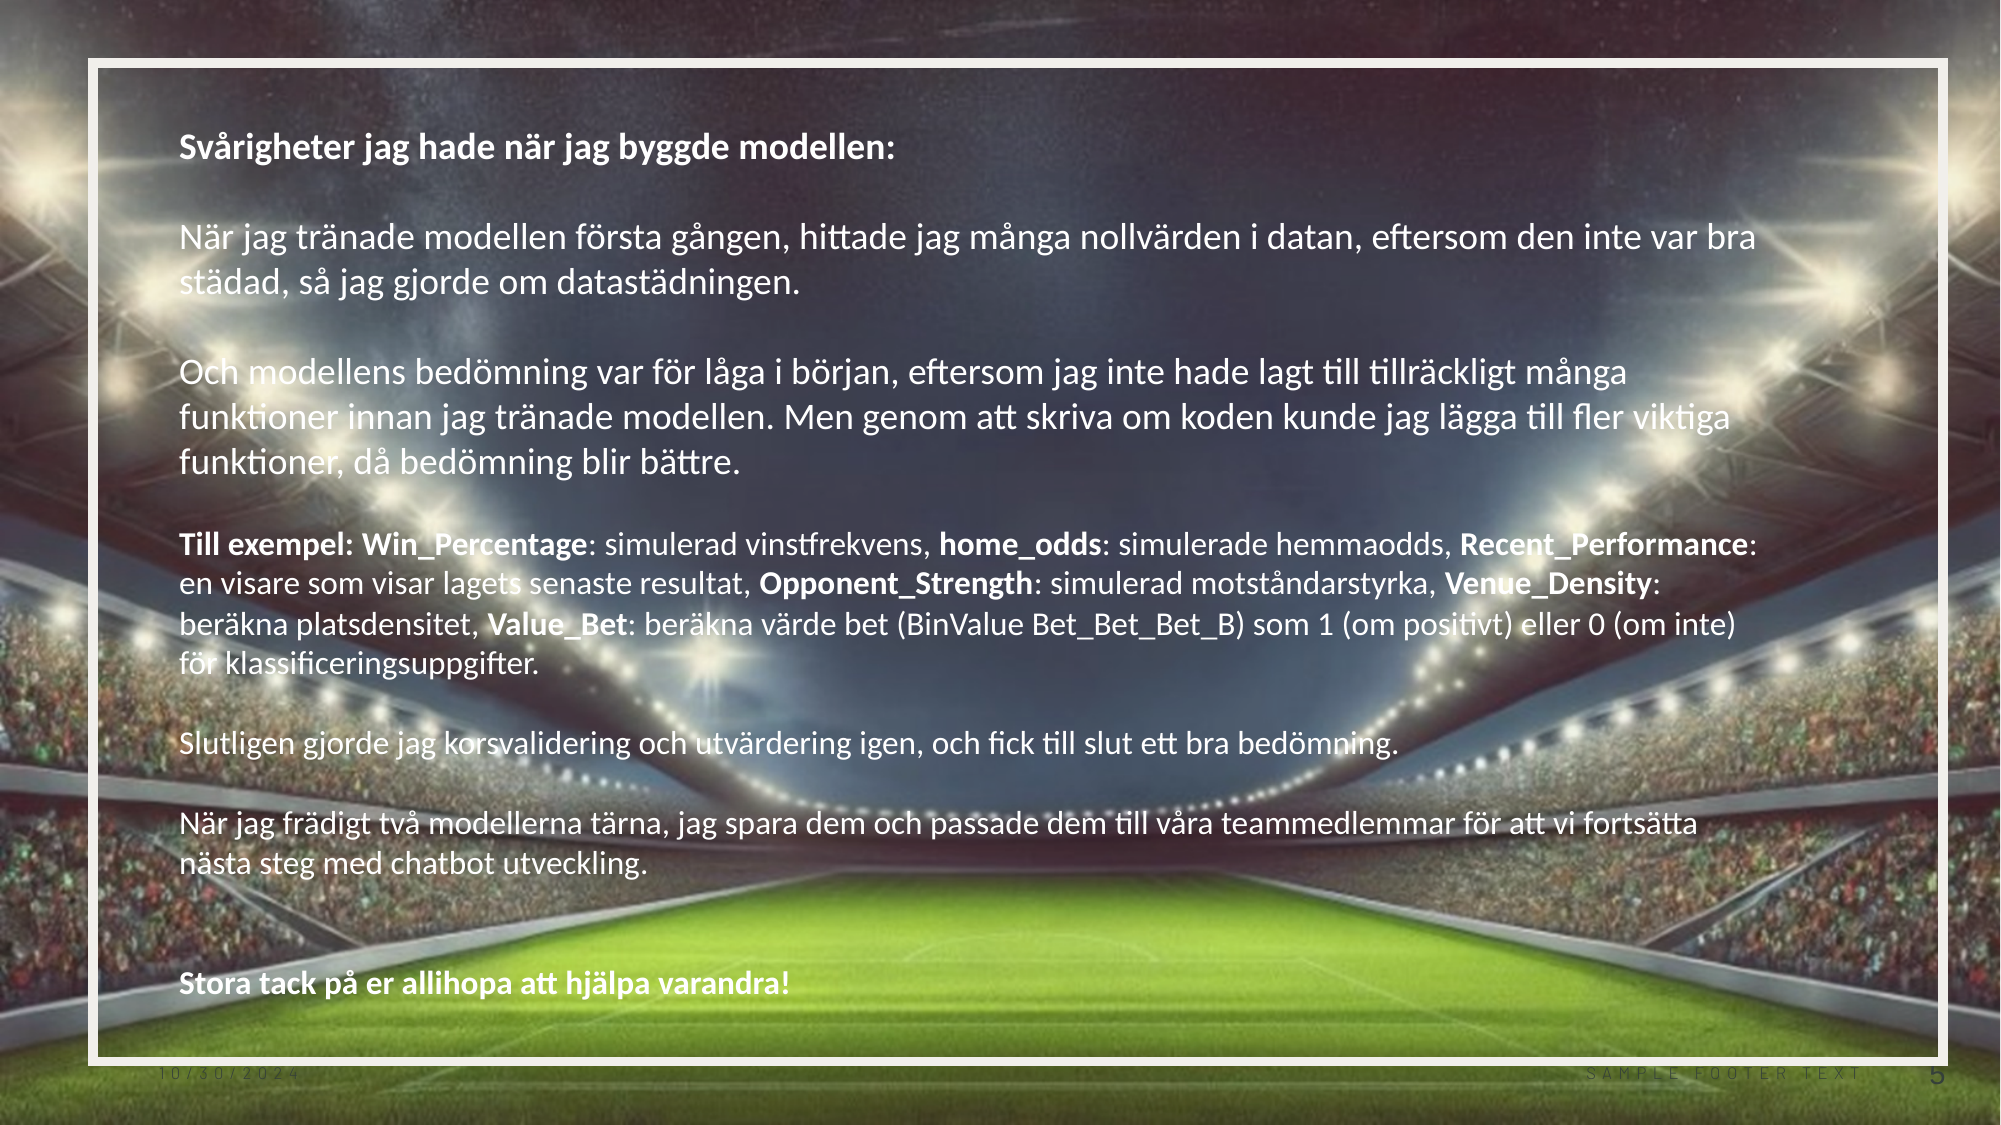

Svårigheter jag hade när jag byggde modellen:

När jag tränade modellen första gången, hittade jag många nollvärden i datan, eftersom den inte var bra städad, så jag gjorde om datastädningen.

Och modellens bedömning var för låga i början, eftersom jag inte hade lagt till tillräckligt många funktioner innan jag tränade modellen. Men genom att skriva om koden kunde jag lägga till fler viktiga funktioner, då bedömning blir bättre.

Till exempel: Win_Percentage: simulerad vinstfrekvens, home_odds: simulerade hemmaodds, Recent_Performance: en visare som visar lagets senaste resultat, Opponent_Strength: simulerad motståndarstyrka, Venue_Density: beräkna platsdensitet, Value_Bet: beräkna värde bet (BinValue Bet_Bet_Bet_B) som 1 (om positivt) eller 0 (om inte) för klassificeringsuppgifter.

Slutligen gjorde jag korsvalidering och utvärdering igen, och fick till slut ett bra bedömning.

När jag frädigt två modellerna tärna, jag spara dem och passade dem till våra teammedlemmar för att vi fortsätta nästa steg med chatbot utveckling.

Stora tack på er allihopa att hjälpa varandra!
10/30/2024
Sample Footer Text
5